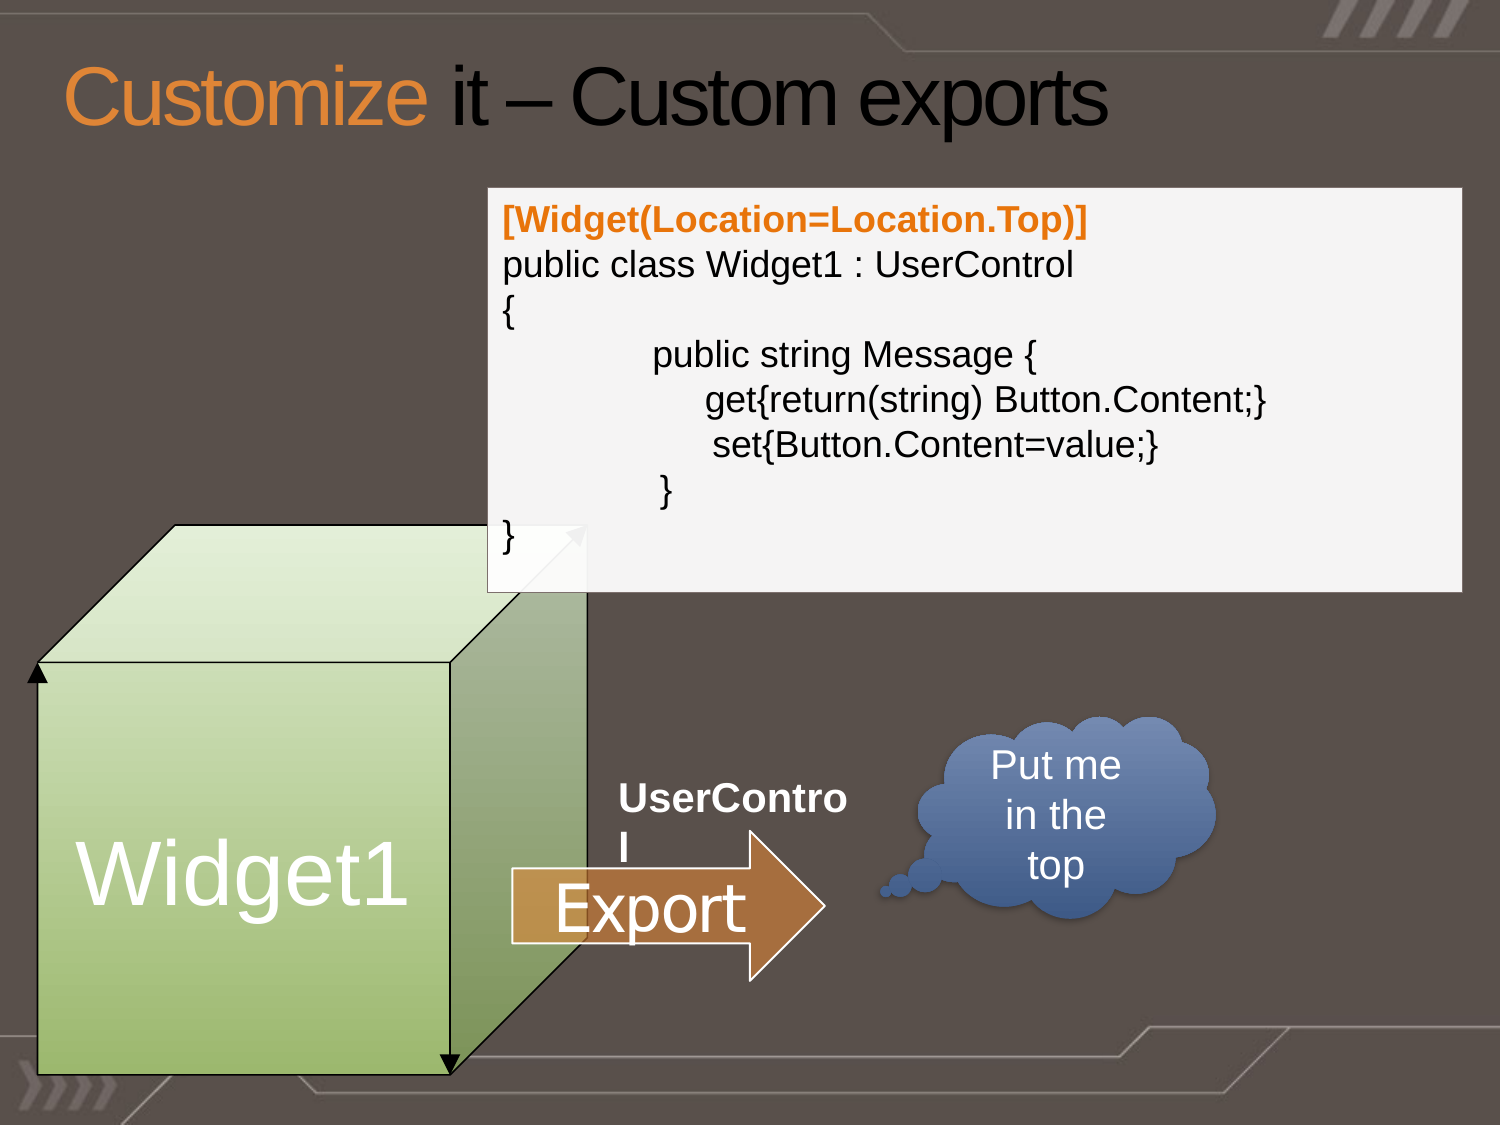

# Customize it – Custom exports
[Widget(Location=Location.Top)]
public class Widget1 : UserControl
{
	public string Message {
	     get{return(string) Button.Content;}
                    set{Button.Content=value;}
               }
}
Widget1
Put me in the top
UserControl
Export